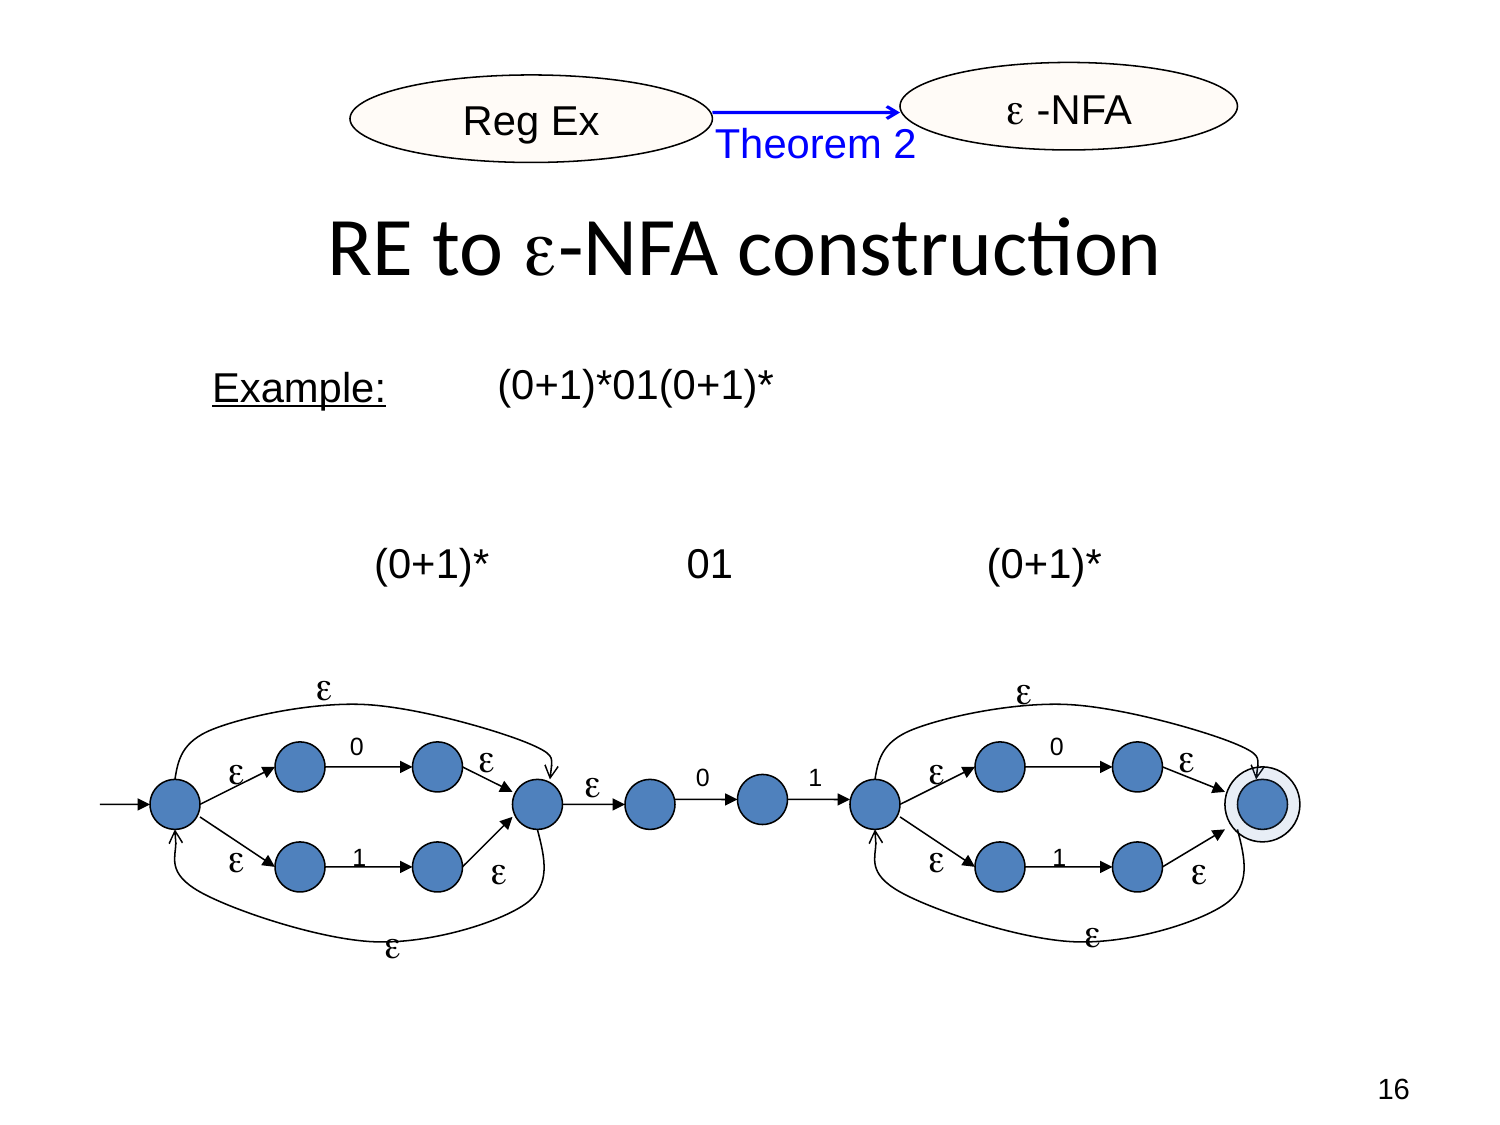

ε -NFA
Reg Ex
Theorem 2

# RE to ε-NFA construction
     (0+1)*01(0+1)*
Example:
   (0+1)*
   01
   (0+1)*
ε

ε

0
ε
ε

ε

1
ε

ε
0

1

ε

ε
ε

ε
ε
0
1

ε
16